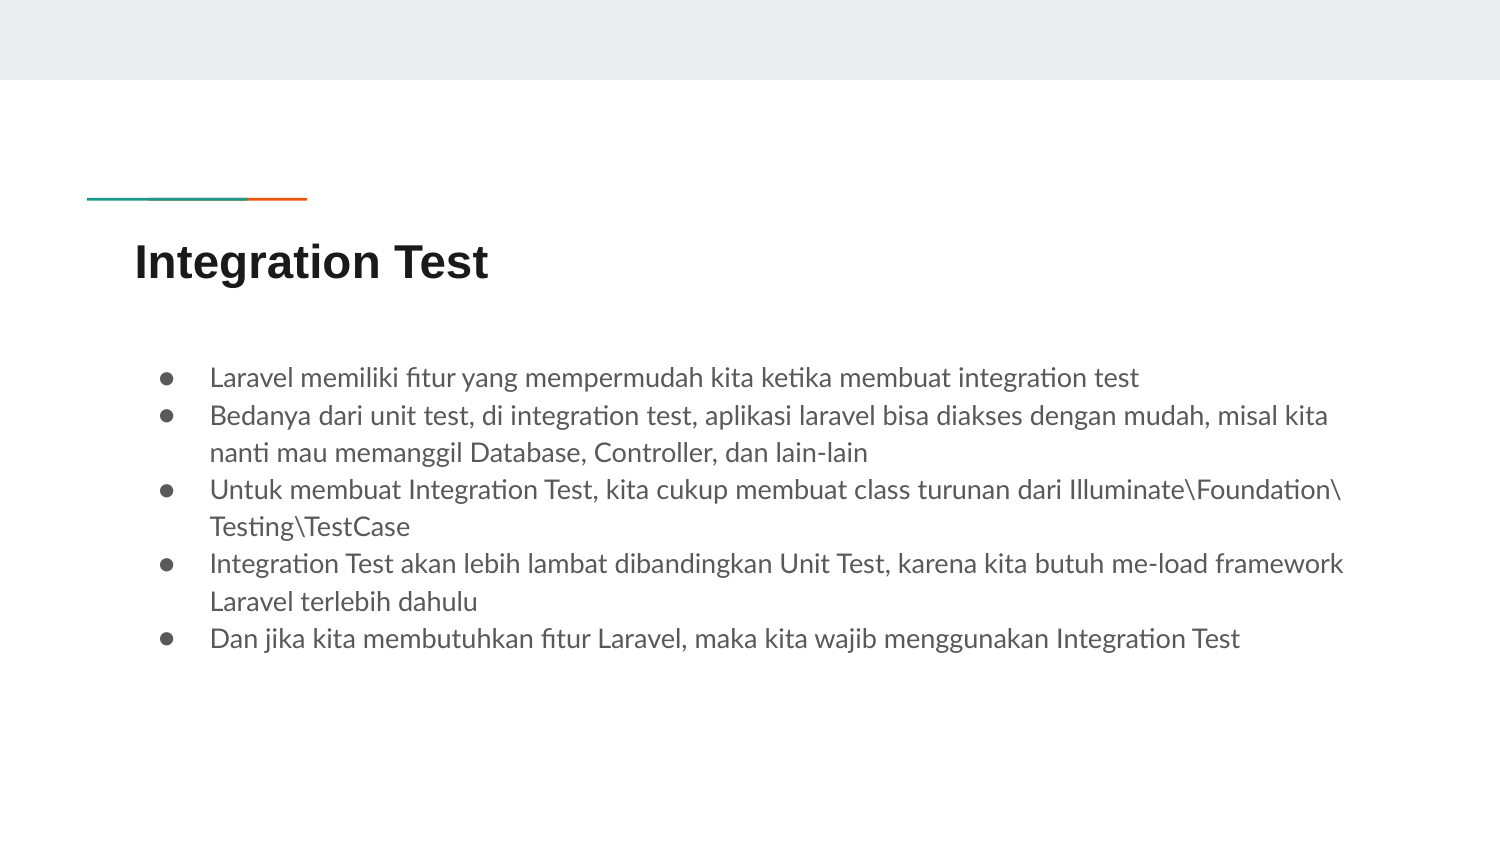

# Integration Test
Laravel memiliki fitur yang mempermudah kita ketika membuat integration test
Bedanya dari unit test, di integration test, aplikasi laravel bisa diakses dengan mudah, misal kita nanti mau memanggil Database, Controller, dan lain-lain
Untuk membuat Integration Test, kita cukup membuat class turunan dari Illuminate\Foundation\Testing\TestCase
Integration Test akan lebih lambat dibandingkan Unit Test, karena kita butuh me-load framework Laravel terlebih dahulu
Dan jika kita membutuhkan fitur Laravel, maka kita wajib menggunakan Integration Test